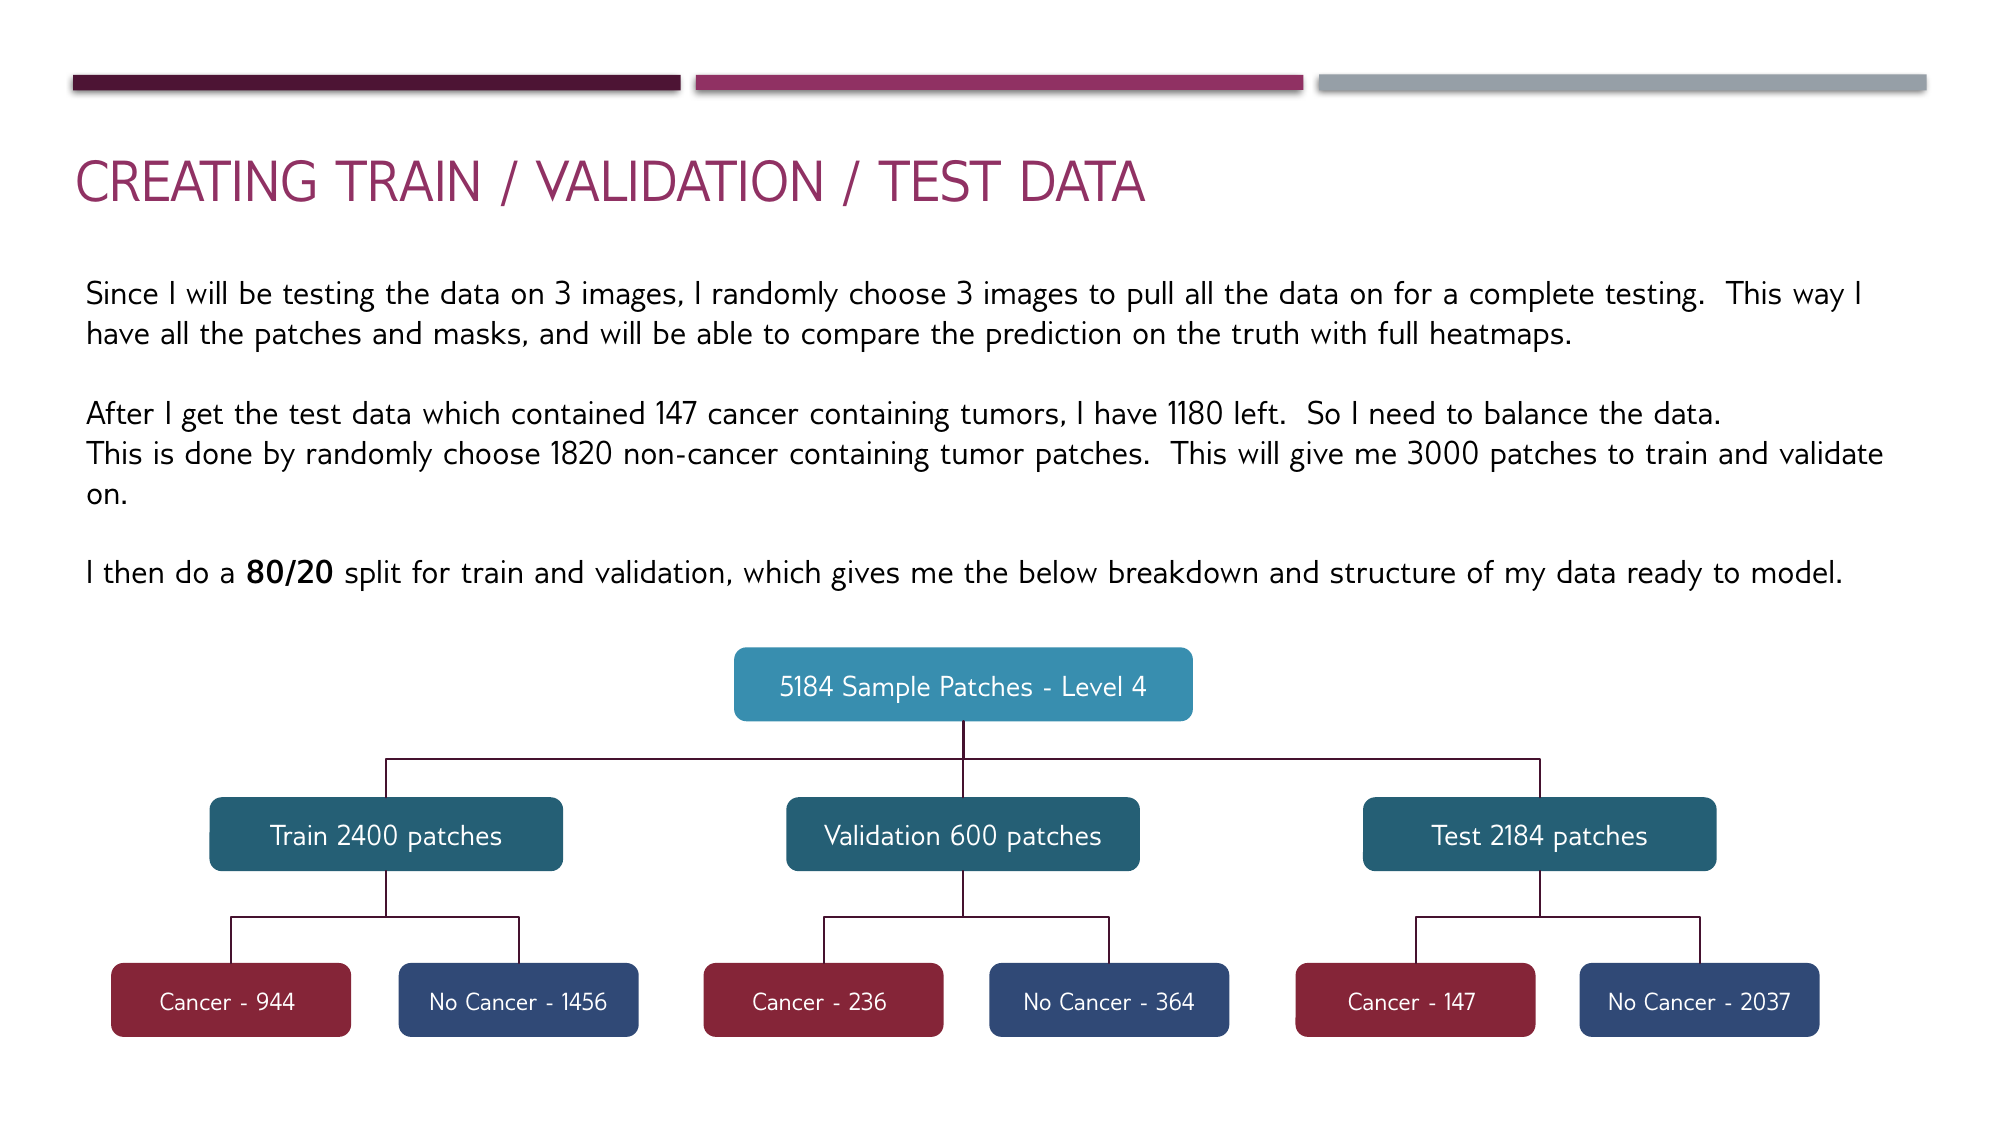

# Creating Train / Validation / Test Data
Since I will be testing the data on 3 images, I randomly choose 3 images to pull all the data on for a complete testing.  This way I have all the patches and masks, and will be able to compare the prediction on the truth with full heatmaps.

After I get the test data which contained 147 cancer containing tumors, I have 1180 left.  So I need to balance the data.
This is done by randomly choose 1820 non-cancer containing tumor patches.  This will give me 3000 patches to train and validate on.

I then do a 80/20 split for train and validation, which gives me the below breakdown and structure of my data ready to model.

5184 Sample Patches - Level 4
Train 2400 patches
Validation 600 patches
Test 2184 patches
Cancer - 944
No Cancer - 1456
Cancer - 236
No Cancer - 364
Cancer - 147
No Cancer - 2037